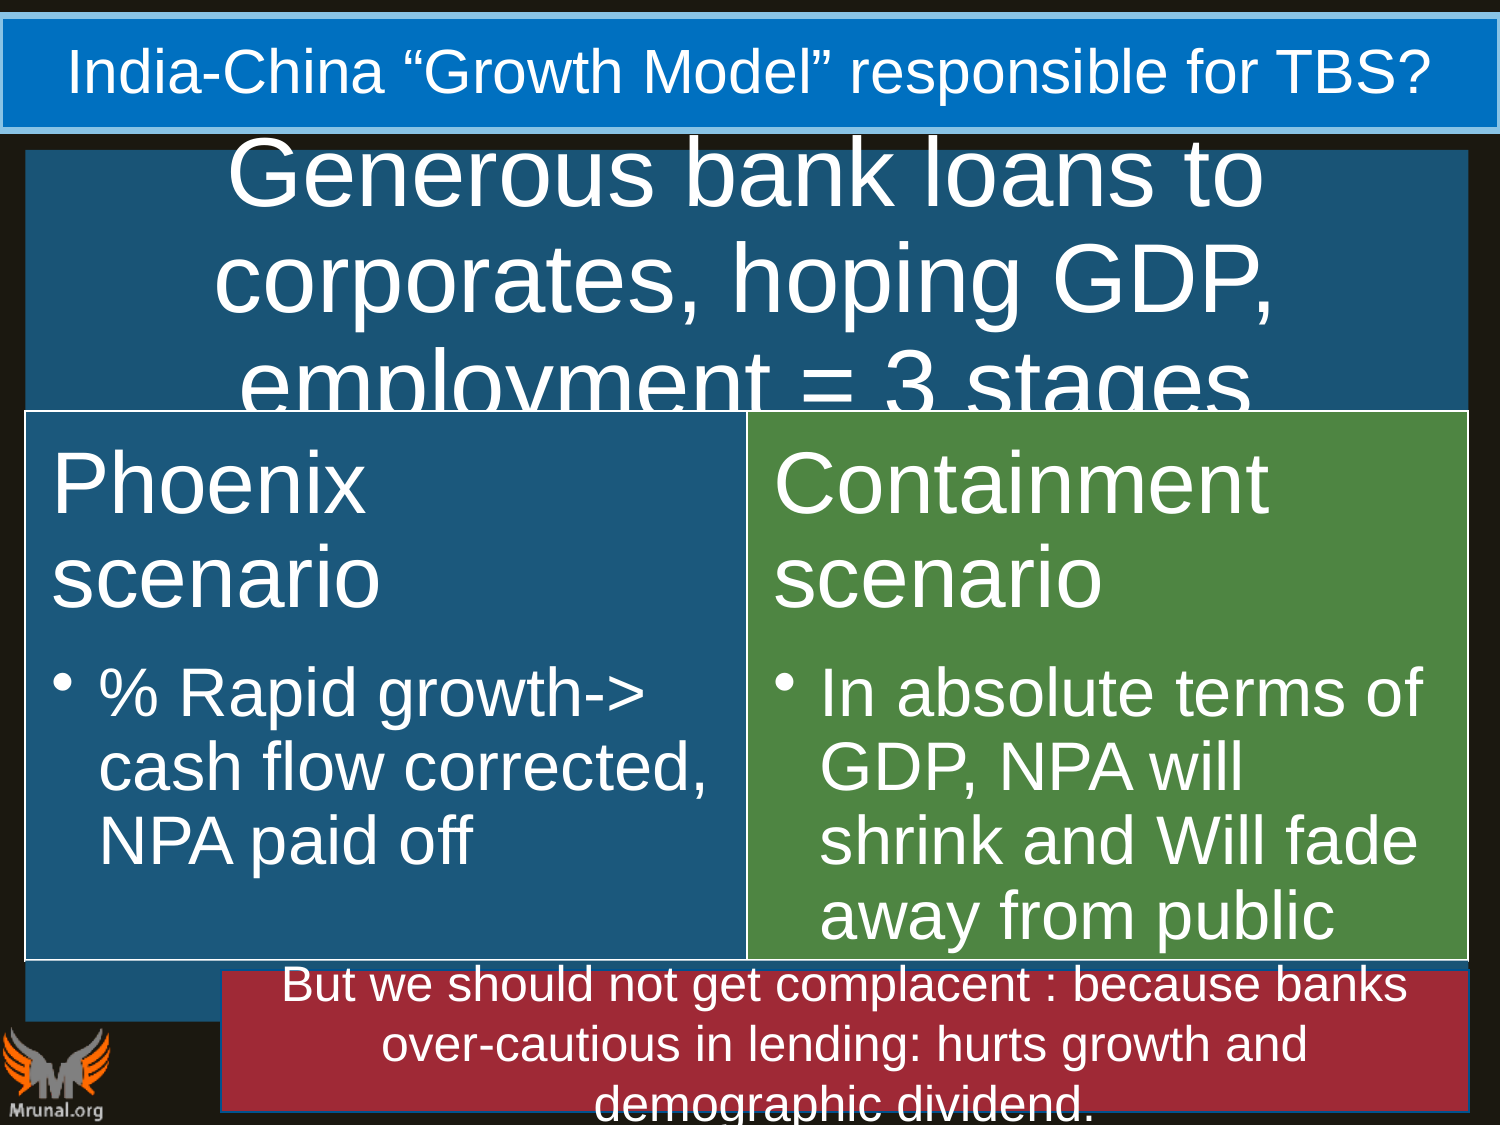

# India-China “Growth Model” responsible for TBS?
Generous bank loans to corporates, hoping GDP, employment = 3 stages
Phoenix scenario
% Rapid growth-> cash flow corrected, NPA paid off
Containment scenario
In absolute terms of GDP, NPA will shrink and Will fade away from public debate.
But we should not get complacent : because banks over-cautious in lending: hurts growth and demographic dividend.